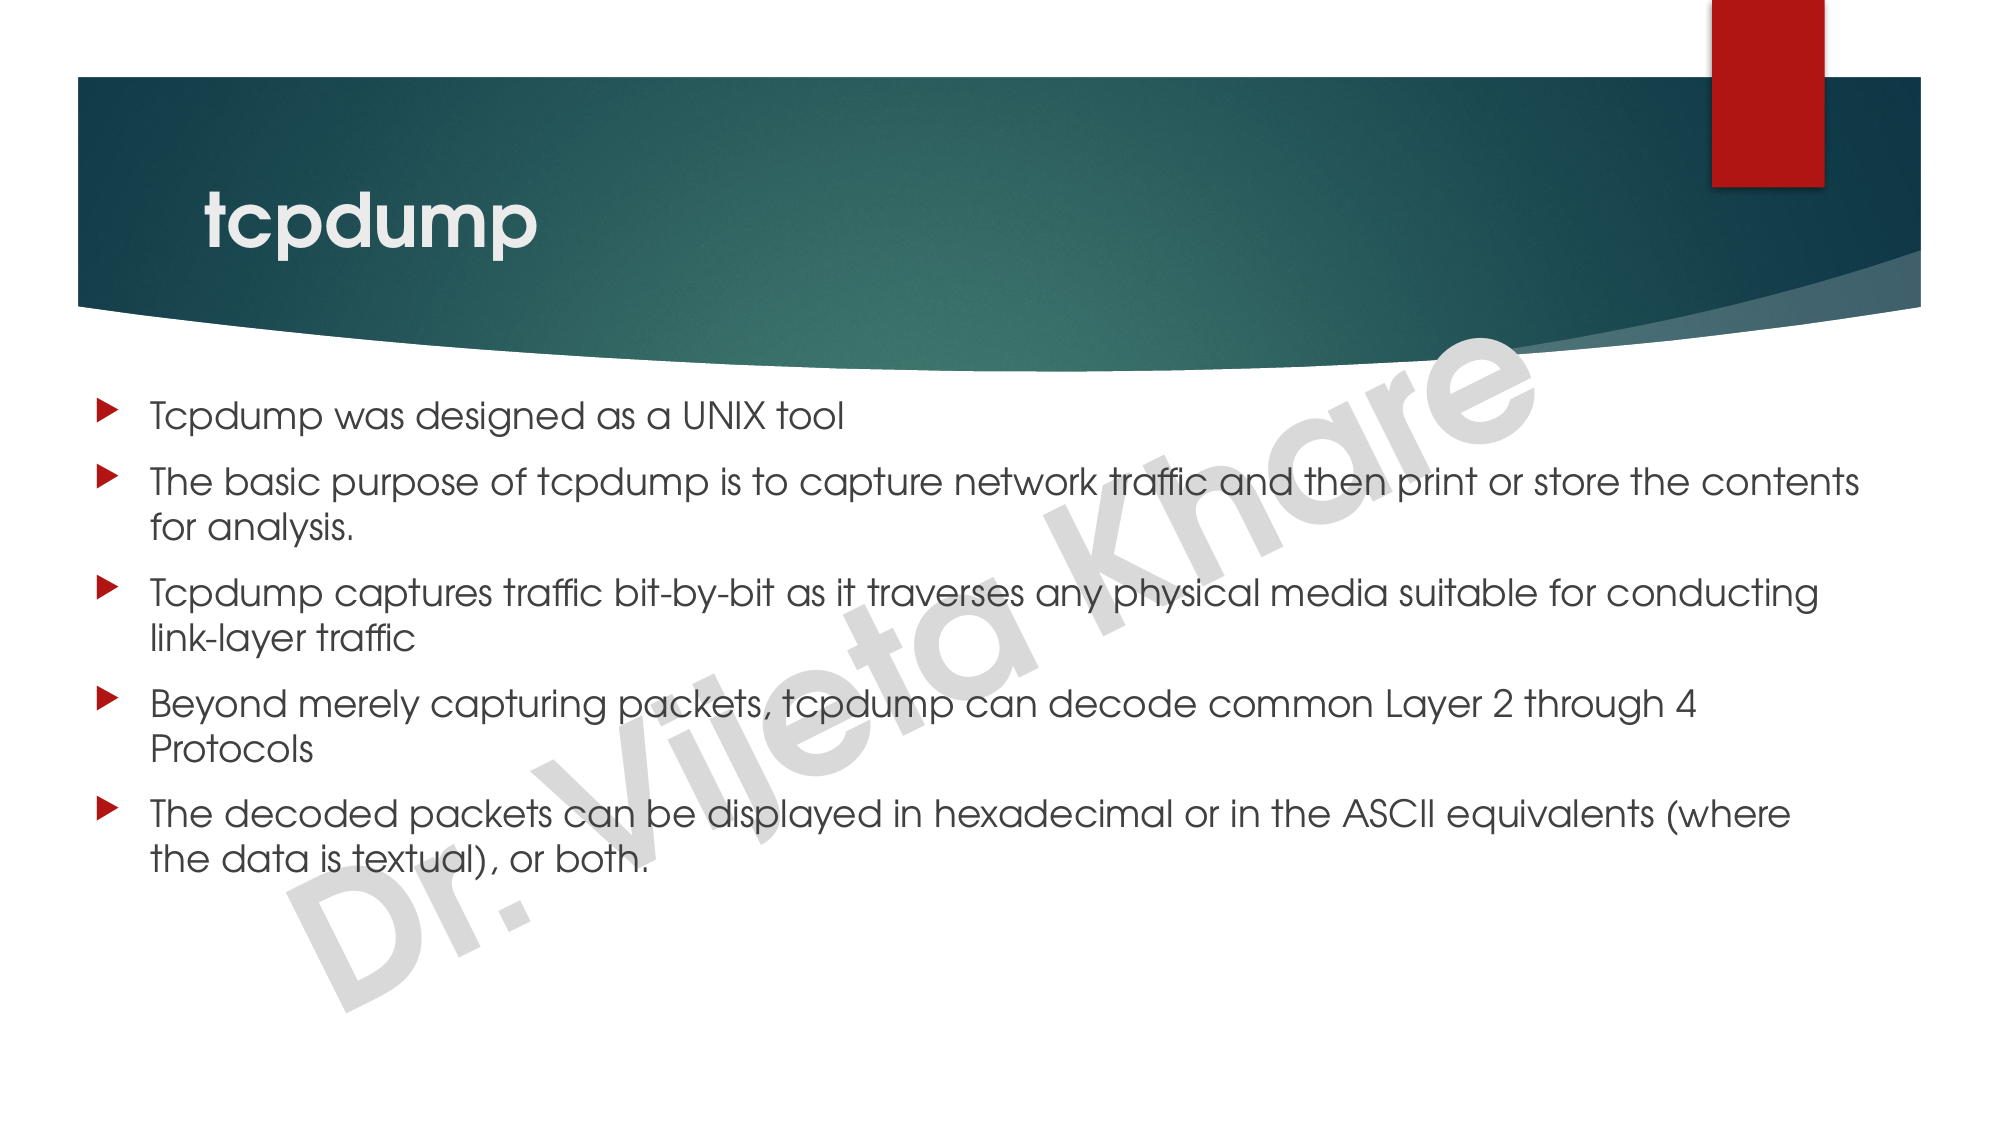

# tcpdump
Tcpdump was designed as a UNIX tool
The basic purpose of tcpdump is to capture network traffic and then print or store the contents for analysis.
Tcpdump captures traffic bit-by-bit as it traverses any physical media suitable for conducting link-layer traffic
Beyond merely capturing packets, tcpdump can decode common Layer 2 through 4 Protocols
The decoded packets can be displayed in hexadecimal or in the ASCII equivalents (where the data is textual), or both.